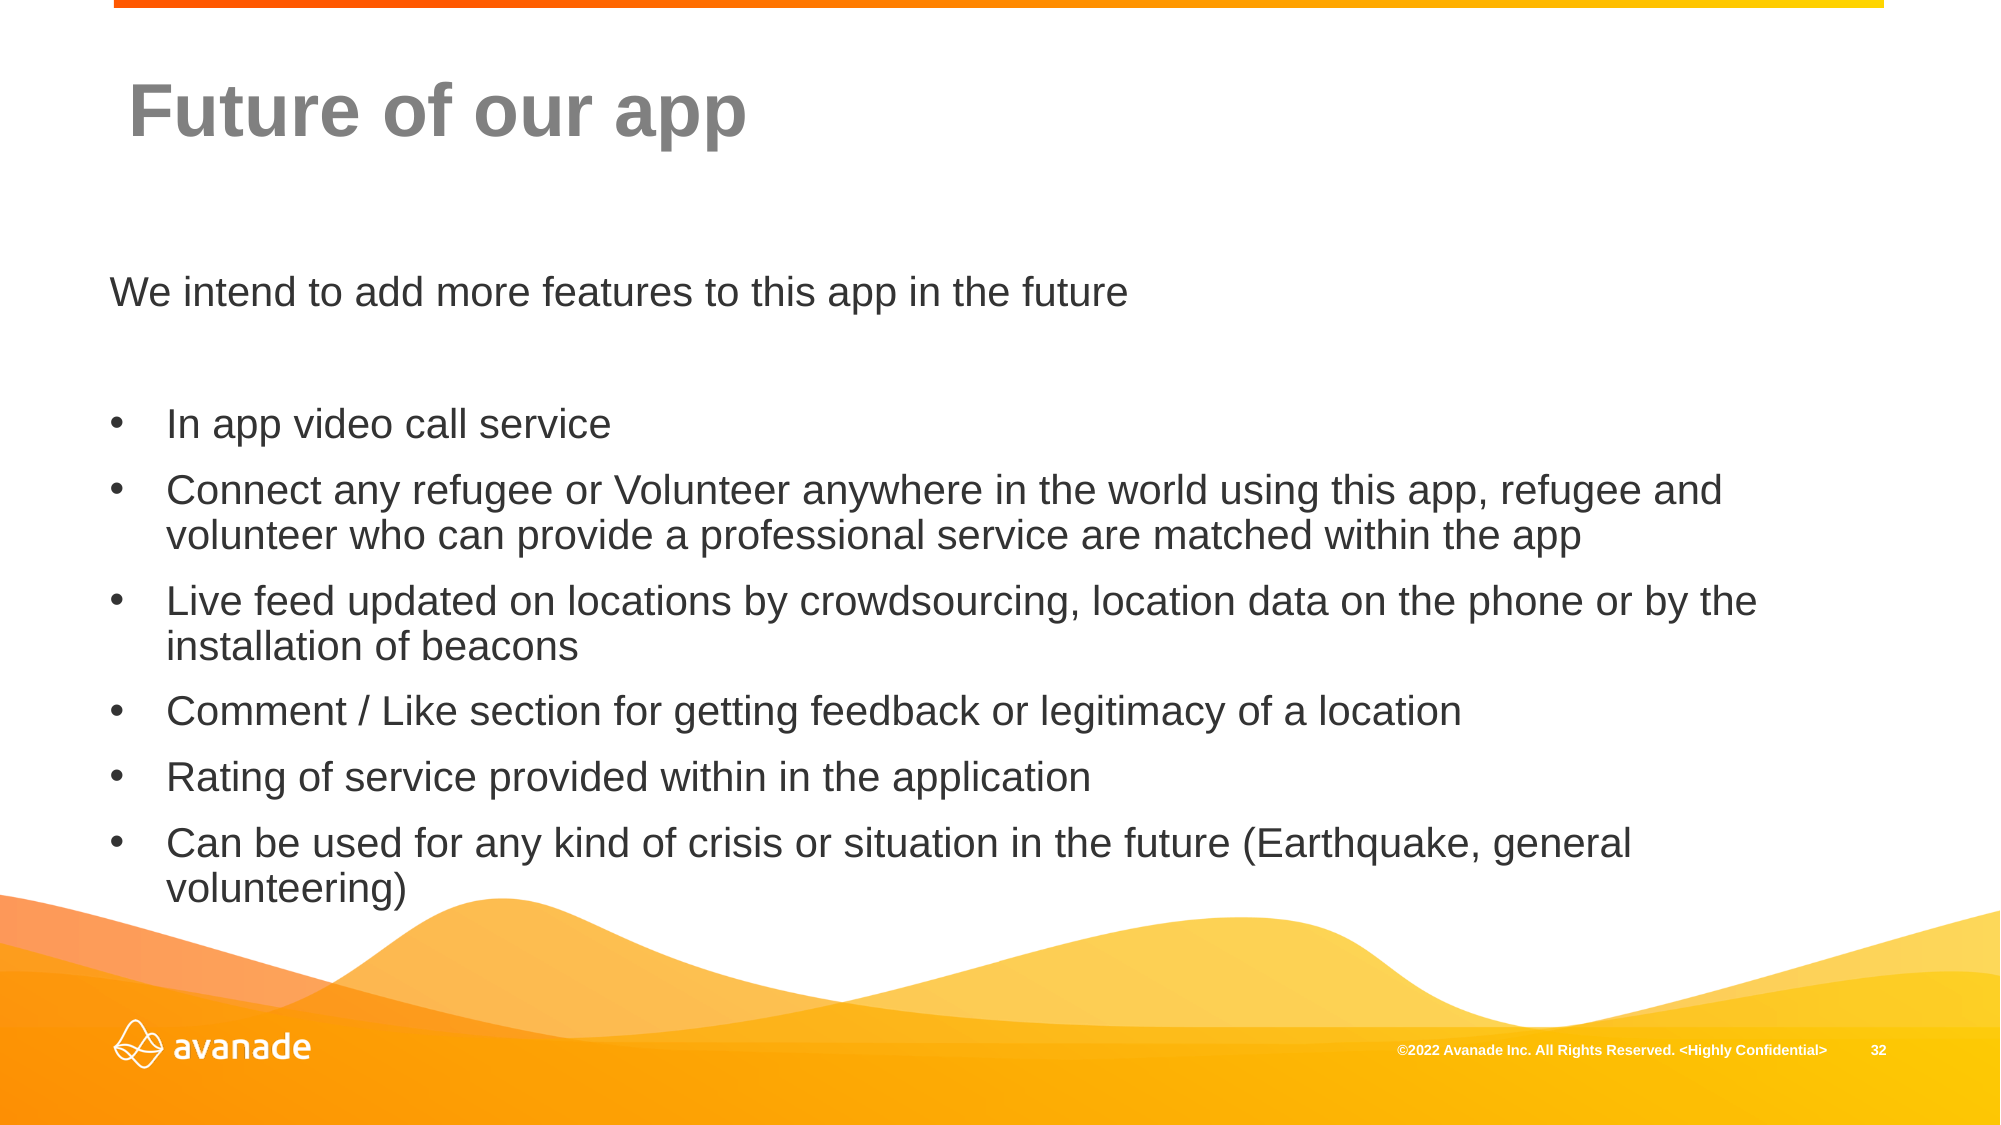

# Future of our app

We intend to add more features to this app in the future

In app video call service
Connect any refugee or Volunteer anywhere in the world using this app, refugee and volunteer who can provide a professional service are matched within the app
Live feed updated on locations by crowdsourcing, location data on the phone or by the installation of beacons
Comment / Like section for getting feedback or legitimacy of a location
Rating of service provided within in the application
Can be used for any kind of crisis or situation in the future (Earthquake, general volunteering)